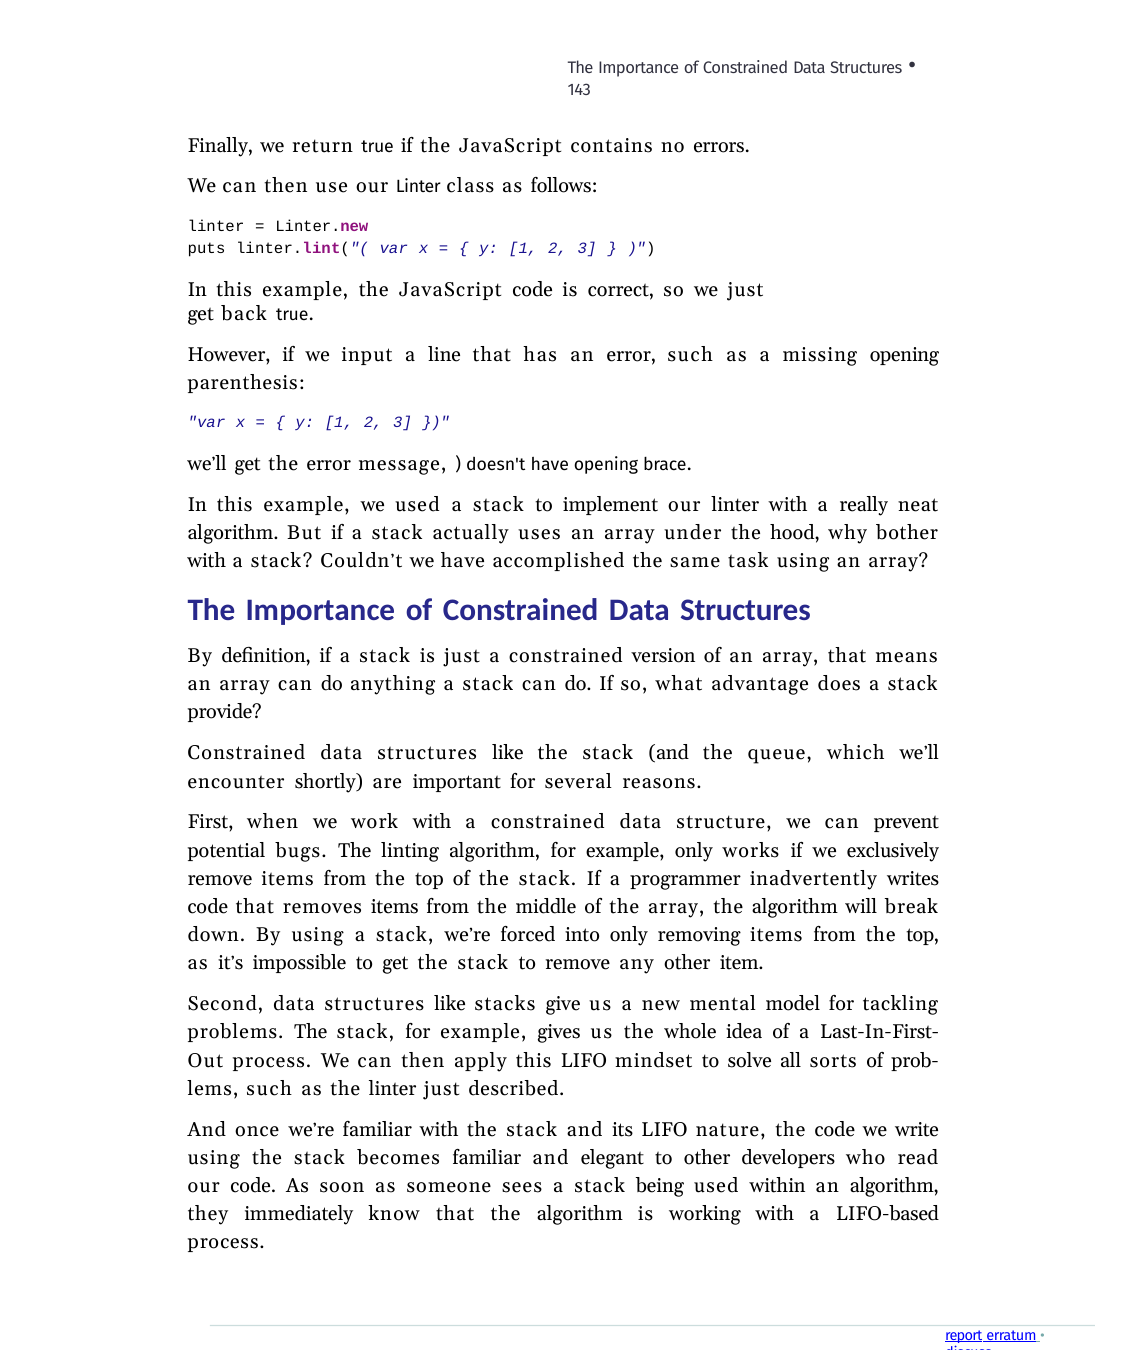

The Importance of Constrained Data Structures • 143
Finally, we return true if the JavaScript contains no errors. We can then use our Linter class as follows:
linter = Linter.new
puts linter.lint("( var x = { y: [1, 2, 3] } )")

In this example, the JavaScript code is correct, so we just get back true.
However, if we input a line that has an error, such as a missing opening parenthesis:
"var x = { y: [1, 2, 3] })"

we’ll get the error message, ) doesn't have opening brace.
In this example, we used a stack to implement our linter with a really neat algorithm. But if a stack actually uses an array under the hood, why bother with a stack? Couldn’t we have accomplished the same task using an array?
The Importance of Constrained Data Structures
By definition, if a stack is just a constrained version of an array, that means an array can do anything a stack can do. If so, what advantage does a stack provide?
Constrained data structures like the stack (and the queue, which we’ll encounter shortly) are important for several reasons.
First, when we work with a constrained data structure, we can prevent potential bugs. The linting algorithm, for example, only works if we exclusively remove items from the top of the stack. If a programmer inadvertently writes code that removes items from the middle of the array, the algorithm will break down. By using a stack, we’re forced into only removing items from the top, as it’s impossible to get the stack to remove any other item.
Second, data structures like stacks give us a new mental model for tackling problems. The stack, for example, gives us the whole idea of a Last-In-First- Out process. We can then apply this LIFO mindset to solve all sorts of prob- lems, such as the linter just described.
And once we’re familiar with the stack and its LIFO nature, the code we write using the stack becomes familiar and elegant to other developers who read our code. As soon as someone sees a stack being used within an algorithm, they immediately know that the algorithm is working with a LIFO-based process.
report erratum • discuss